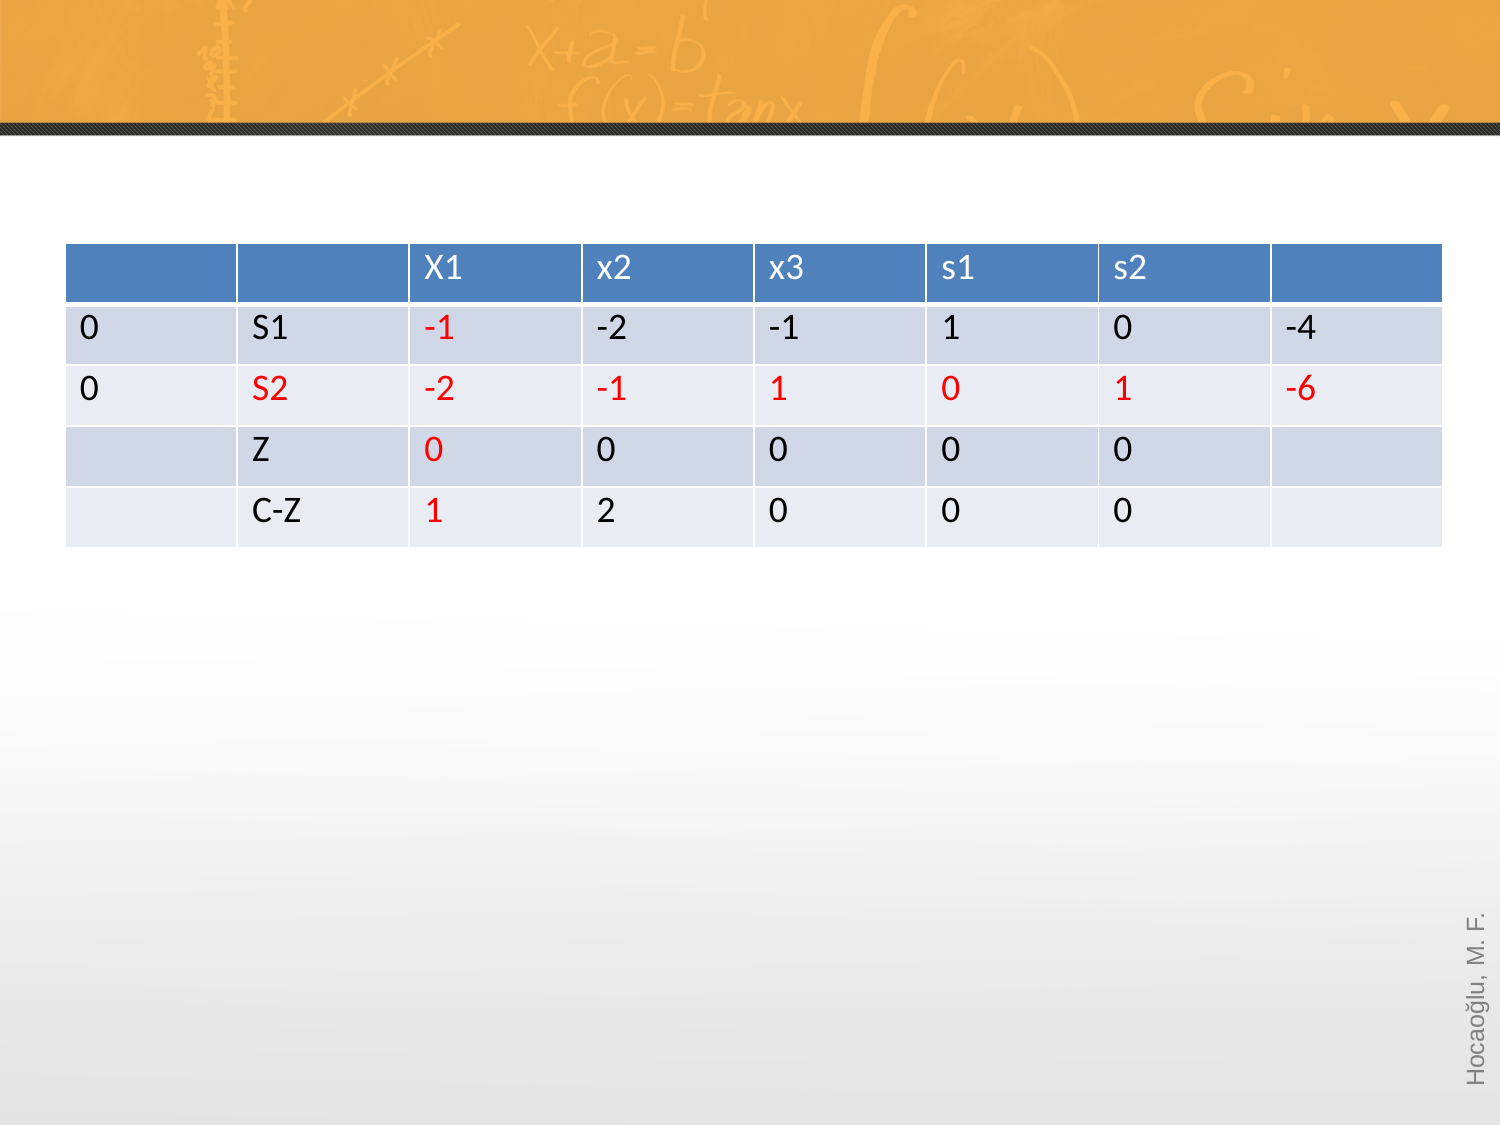

#
|  |  | X1 | x2 | x3 | s1 | s2 |  |
| --- | --- | --- | --- | --- | --- | --- | --- |
| 0 | S1 | -1 | -2 | -1 | 1 | 0 | -4 |
| 0 | S2 | -2 | -1 | 1 | 0 | 1 | -6 |
|  | Z | 0 | 0 | 0 | 0 | 0 |  |
|  | C-Z | 1 | 2 | 0 | 0 | 0 |  |
|  |  | X1 | x2 | x3 | s1 | s2 |  |
| --- | --- | --- | --- | --- | --- | --- | --- |
| 0 | S1 | -1 | -2 | -1 | 1 | 0 | -4 |
| 0 | S2 | -2 | -1 | 1 | 0 | 1 | -6 |
|  | Z | 0 | 0 | 0 | 0 | 0 |  |
|  | C-Z | 1 | 2 | 0 | 0 | 0 |  |
|  |  | X1 | x2 | x3 | s1 | s2 |  |
| --- | --- | --- | --- | --- | --- | --- | --- |
| 0 | S1 | -1 | -2 | -1 | 1 | 0 | -4 |
| 0 | S2 | -2 | -1 | 1 | 0 | 1 | -6 |
|  | Z | 0 | 0 | 0 | 0 | 0 |  |
|  | C-Z | 1 | 2 | 0 | 0 | 0 |  |